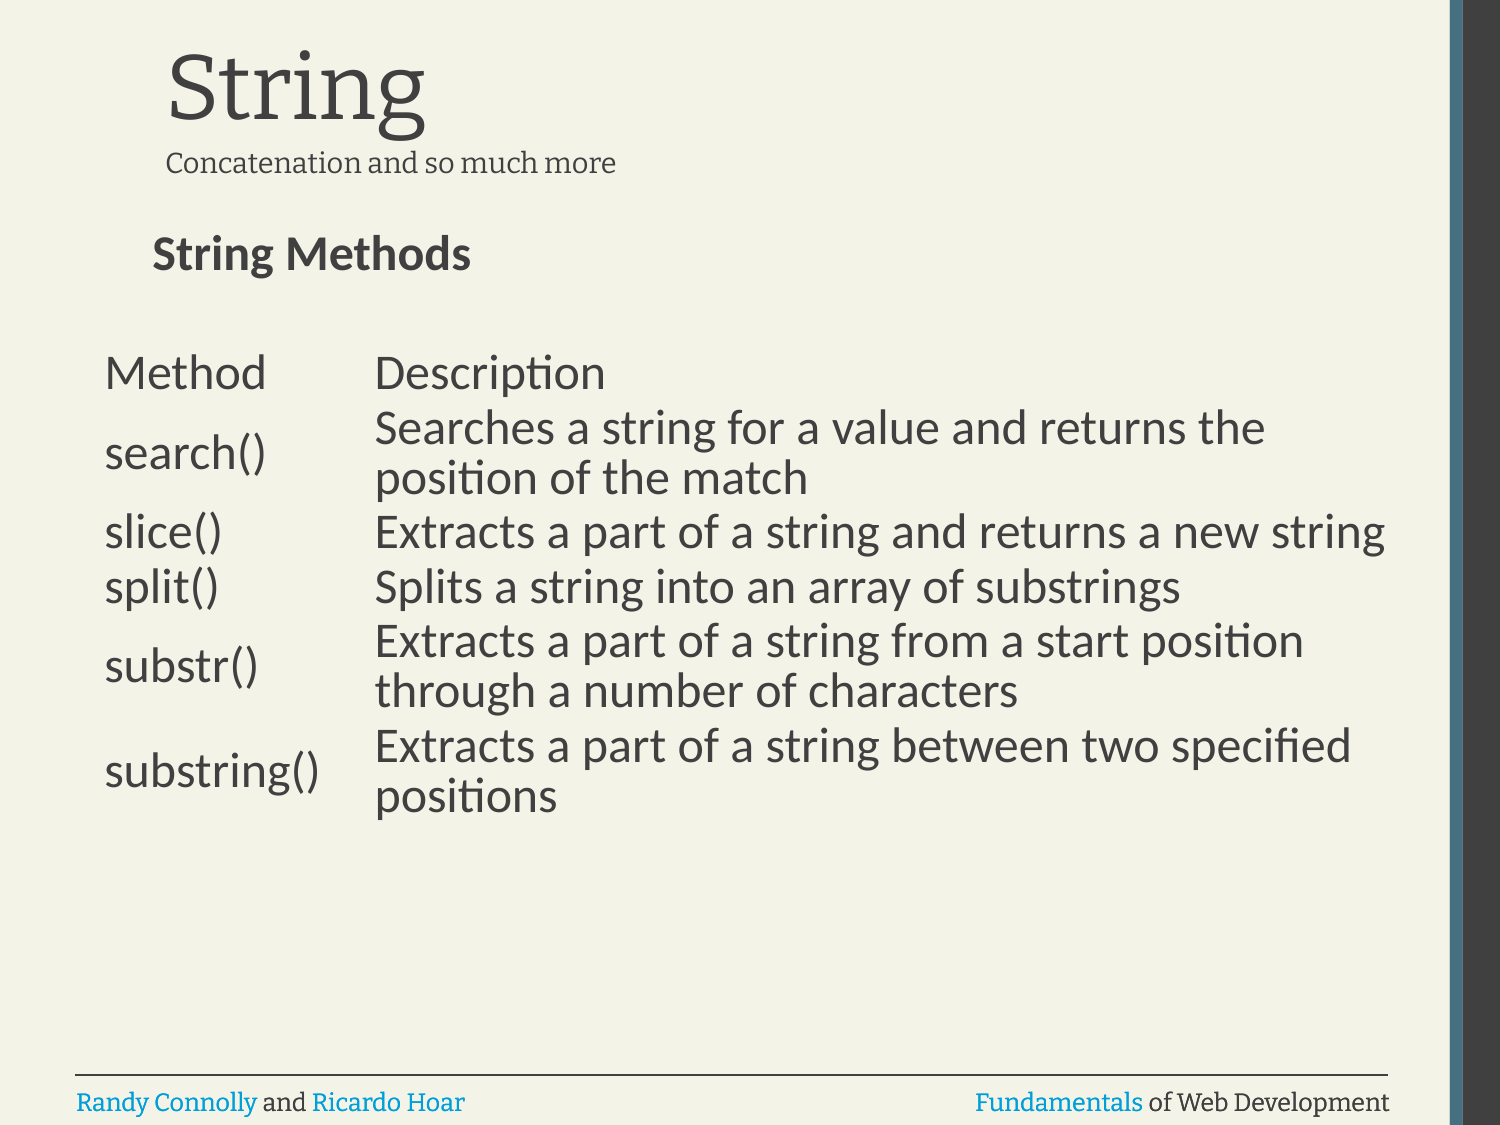

# String
Concatenation and so much more
String Methods
| Method | Description |
| --- | --- |
| search() | Searches a string for a value and returns the position of the match |
| slice() | Extracts a part of a string and returns a new string |
| split() | Splits a string into an array of substrings |
| substr() | Extracts a part of a string from a start position through a number of characters |
| substring() | Extracts a part of a string between two specified positions |